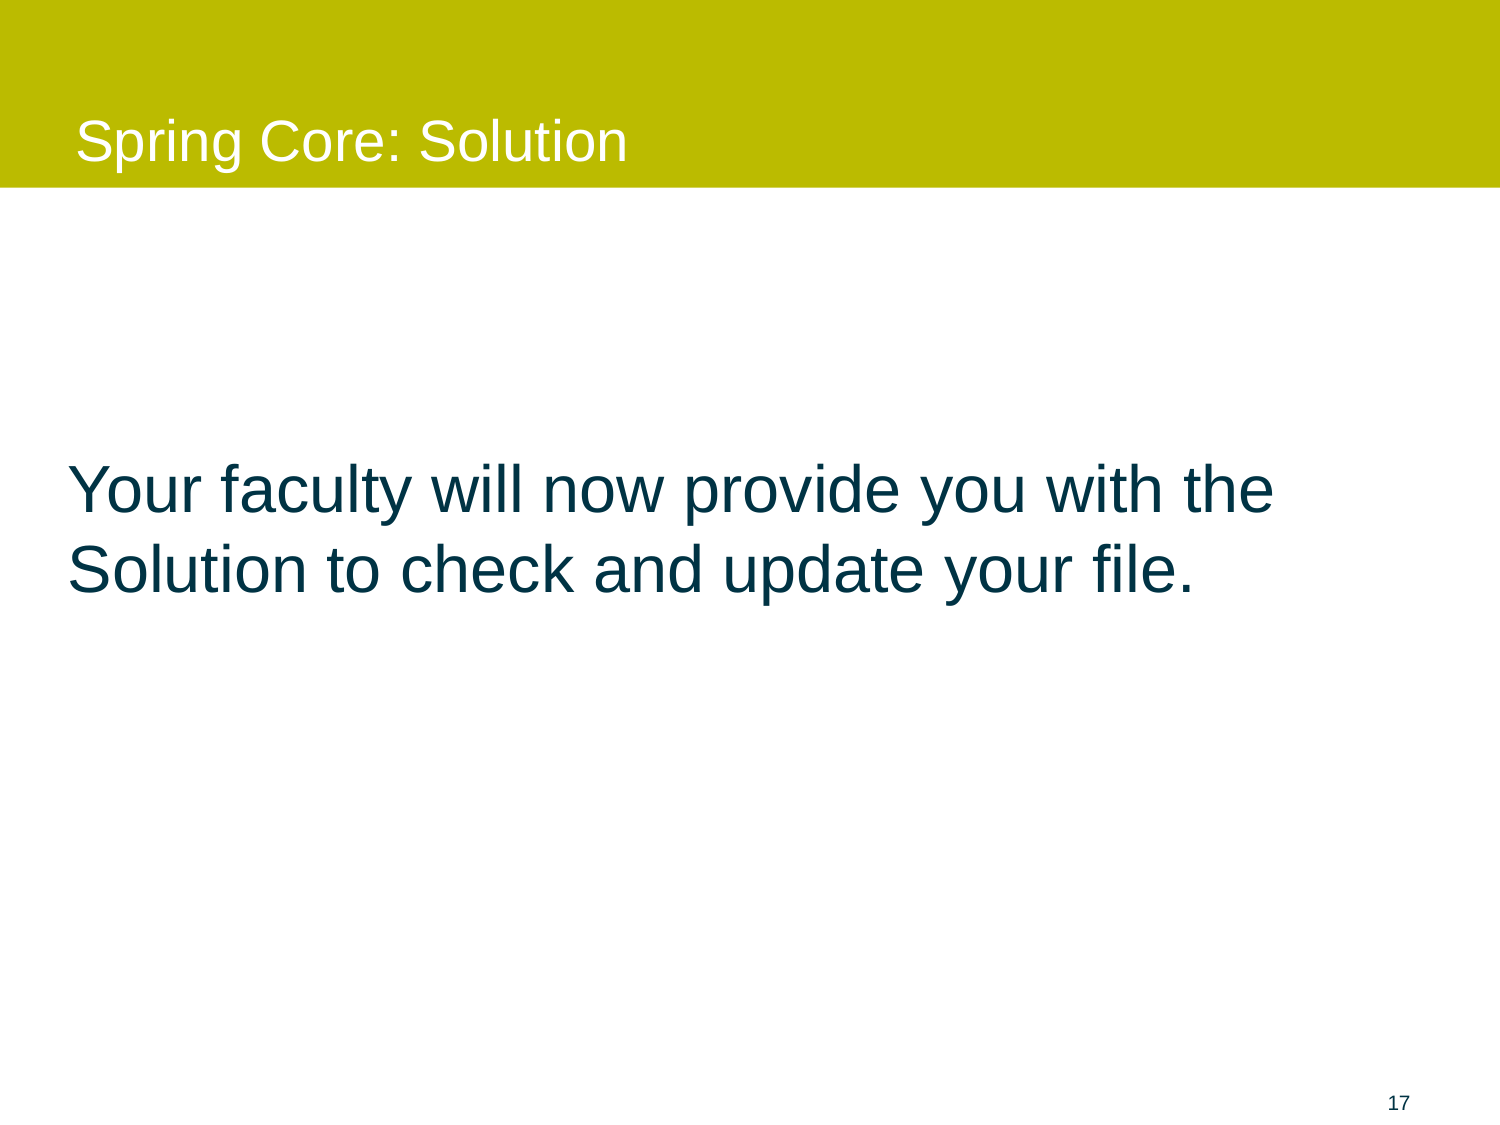

# Spring Core: Solution
Your faculty will now provide you with the Solution to check and update your file.
17